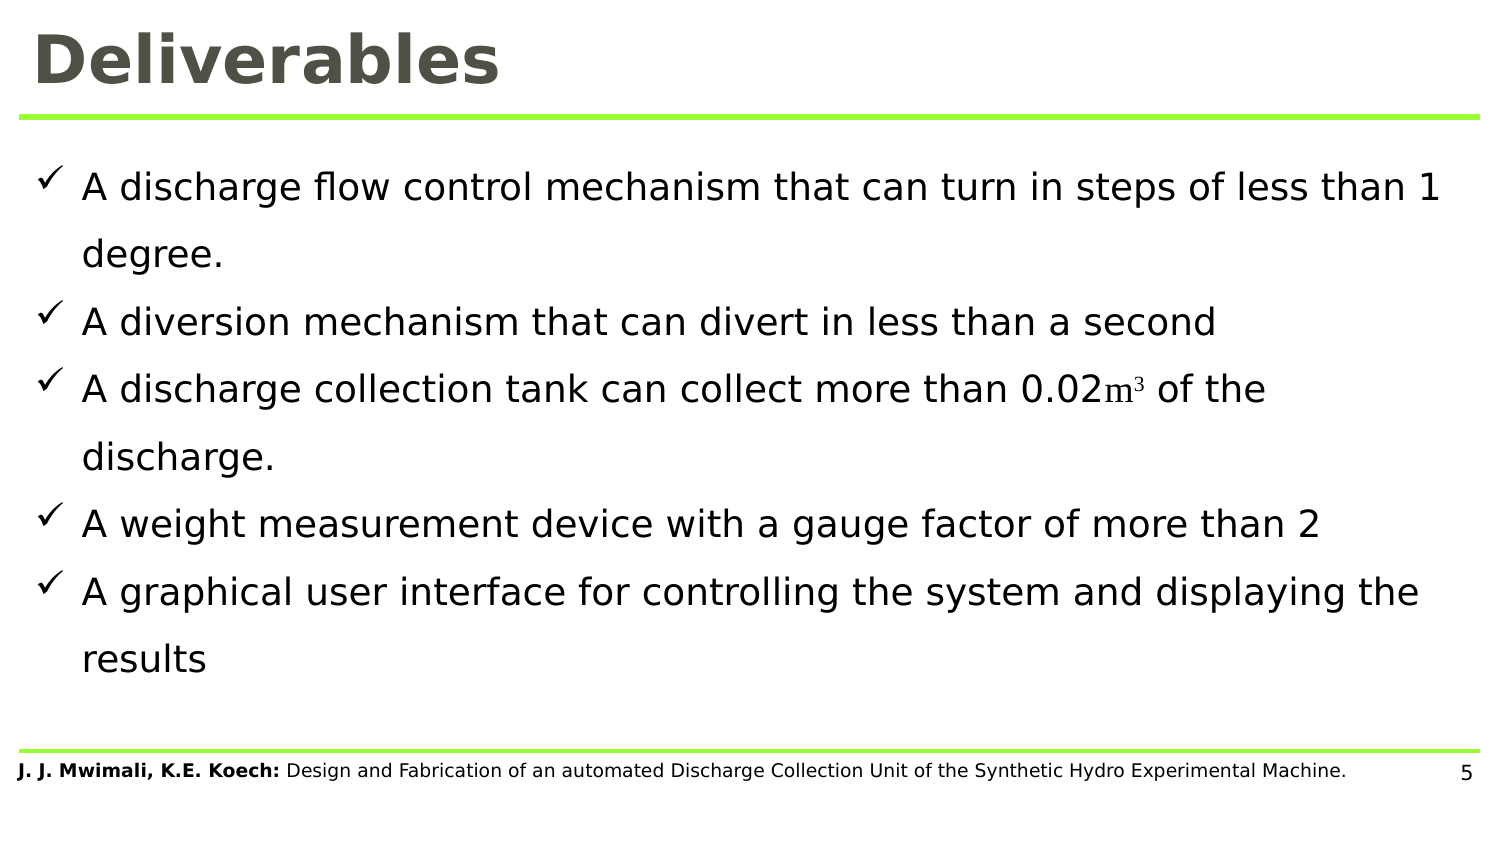

# Deliverables
A discharge flow control mechanism that can turn in steps of less than 1 degree.
A diversion mechanism that can divert in less than a second
A discharge collection tank can collect more than 0.02m3 of the discharge.
A weight measurement device with a gauge factor of more than 2
A graphical user interface for controlling the system and displaying the results